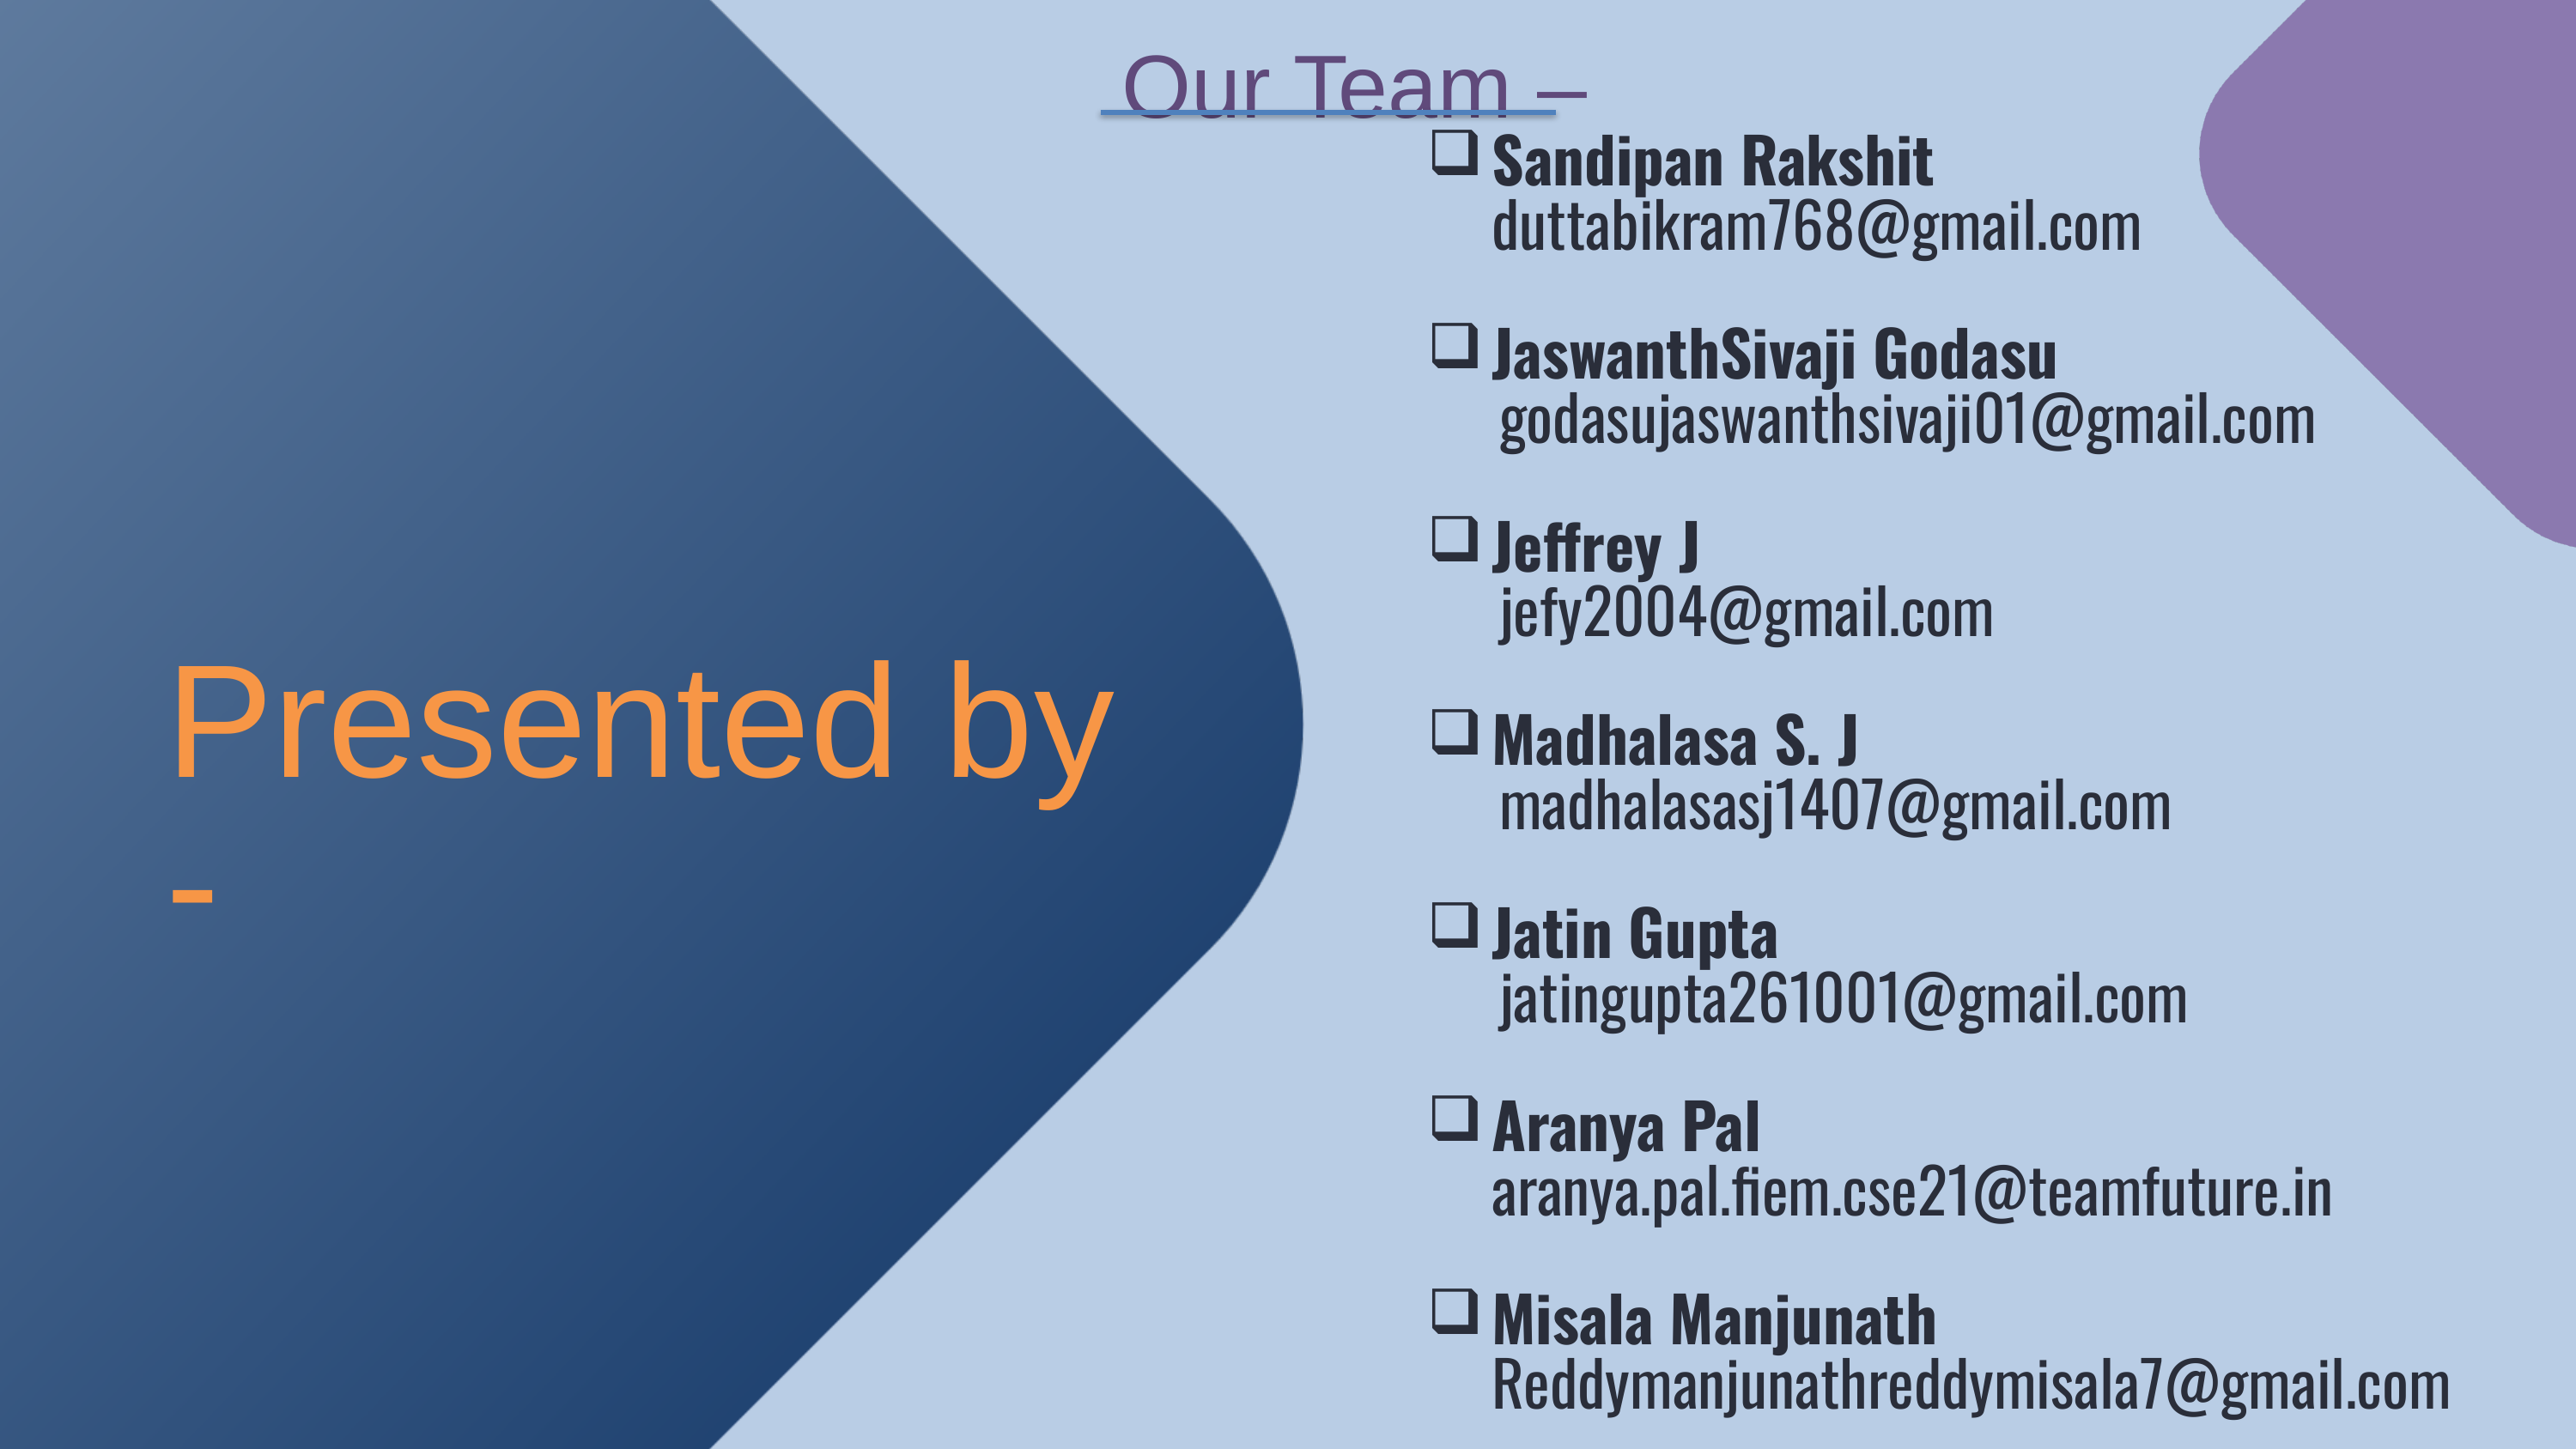

Our Team –
Sandipan Rakshit  duttabikram768@gmail.com

JaswanthSivaji Godasu
     godasujaswanthsivaji01@gmail.com

Jeffrey J
     jefy2004@gmail.com

Madhalasa S. J
     madhalasasj1407@gmail.com

Jatin Gupta
     jatingupta261001@gmail.com

Aranya Pal aranya.pal.fiem.cse21@teamfuture.in

Misala Manjunath Reddymanjunathreddymisala7@gmail.com
Presented by -